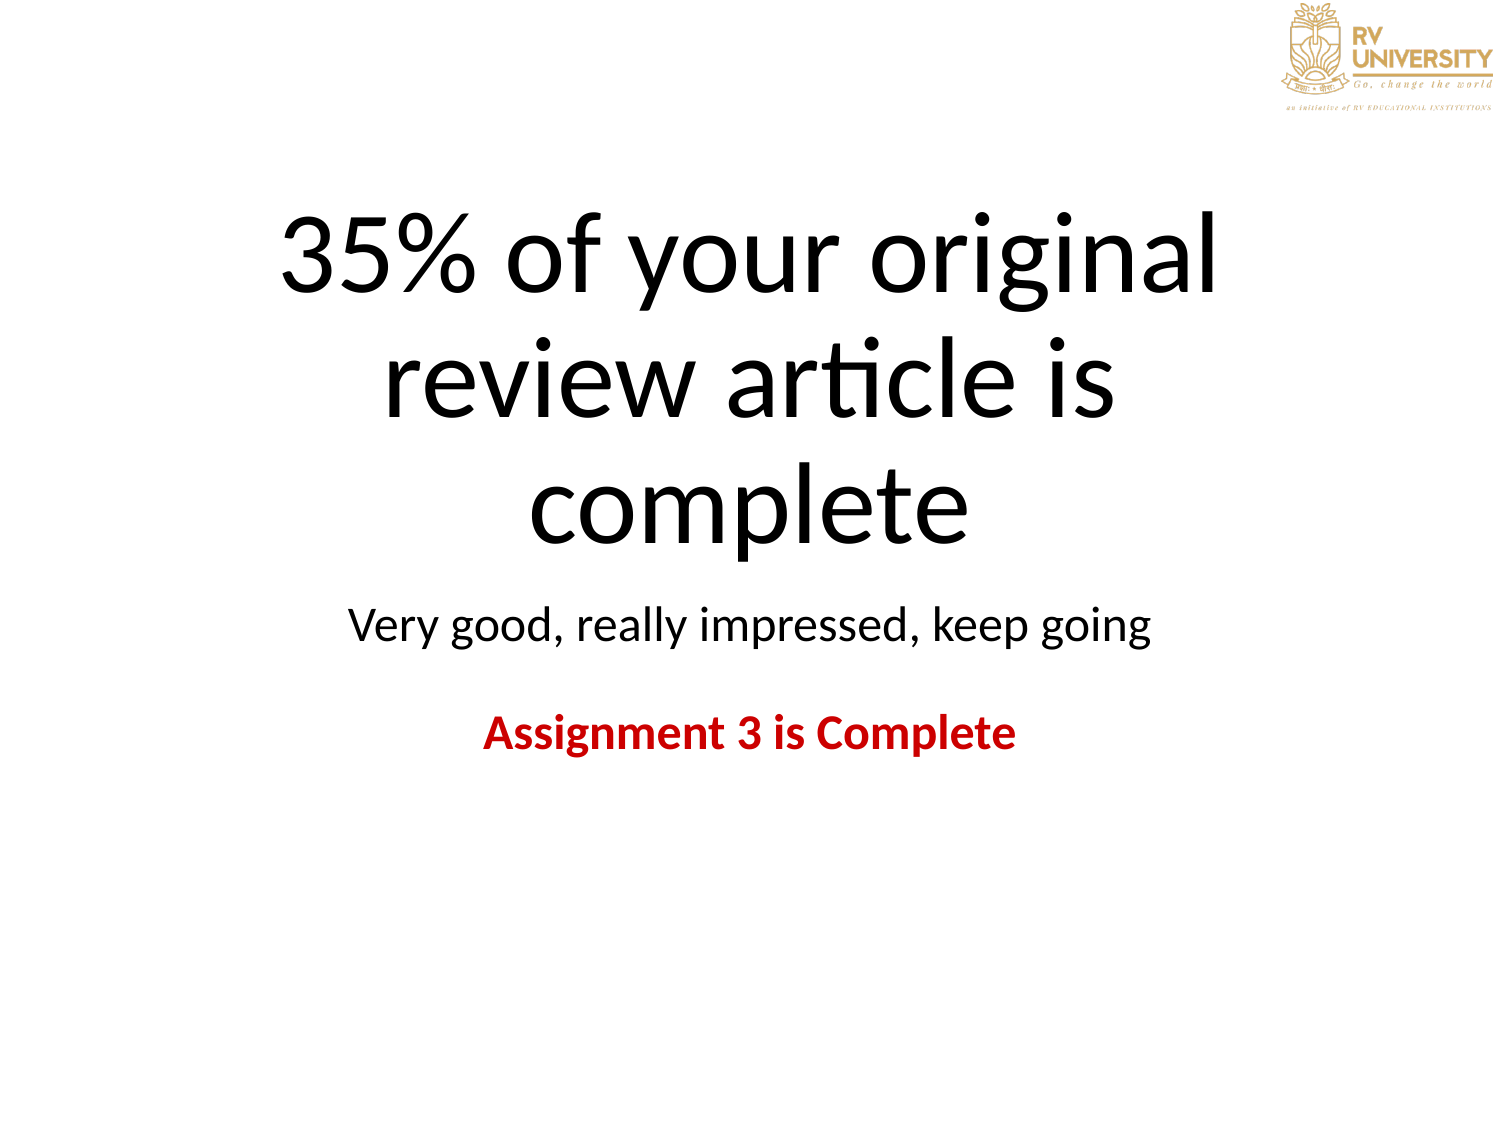

# 35% of your original review article is complete
Very good, really impressed, keep going

Assignment 3 is Complete